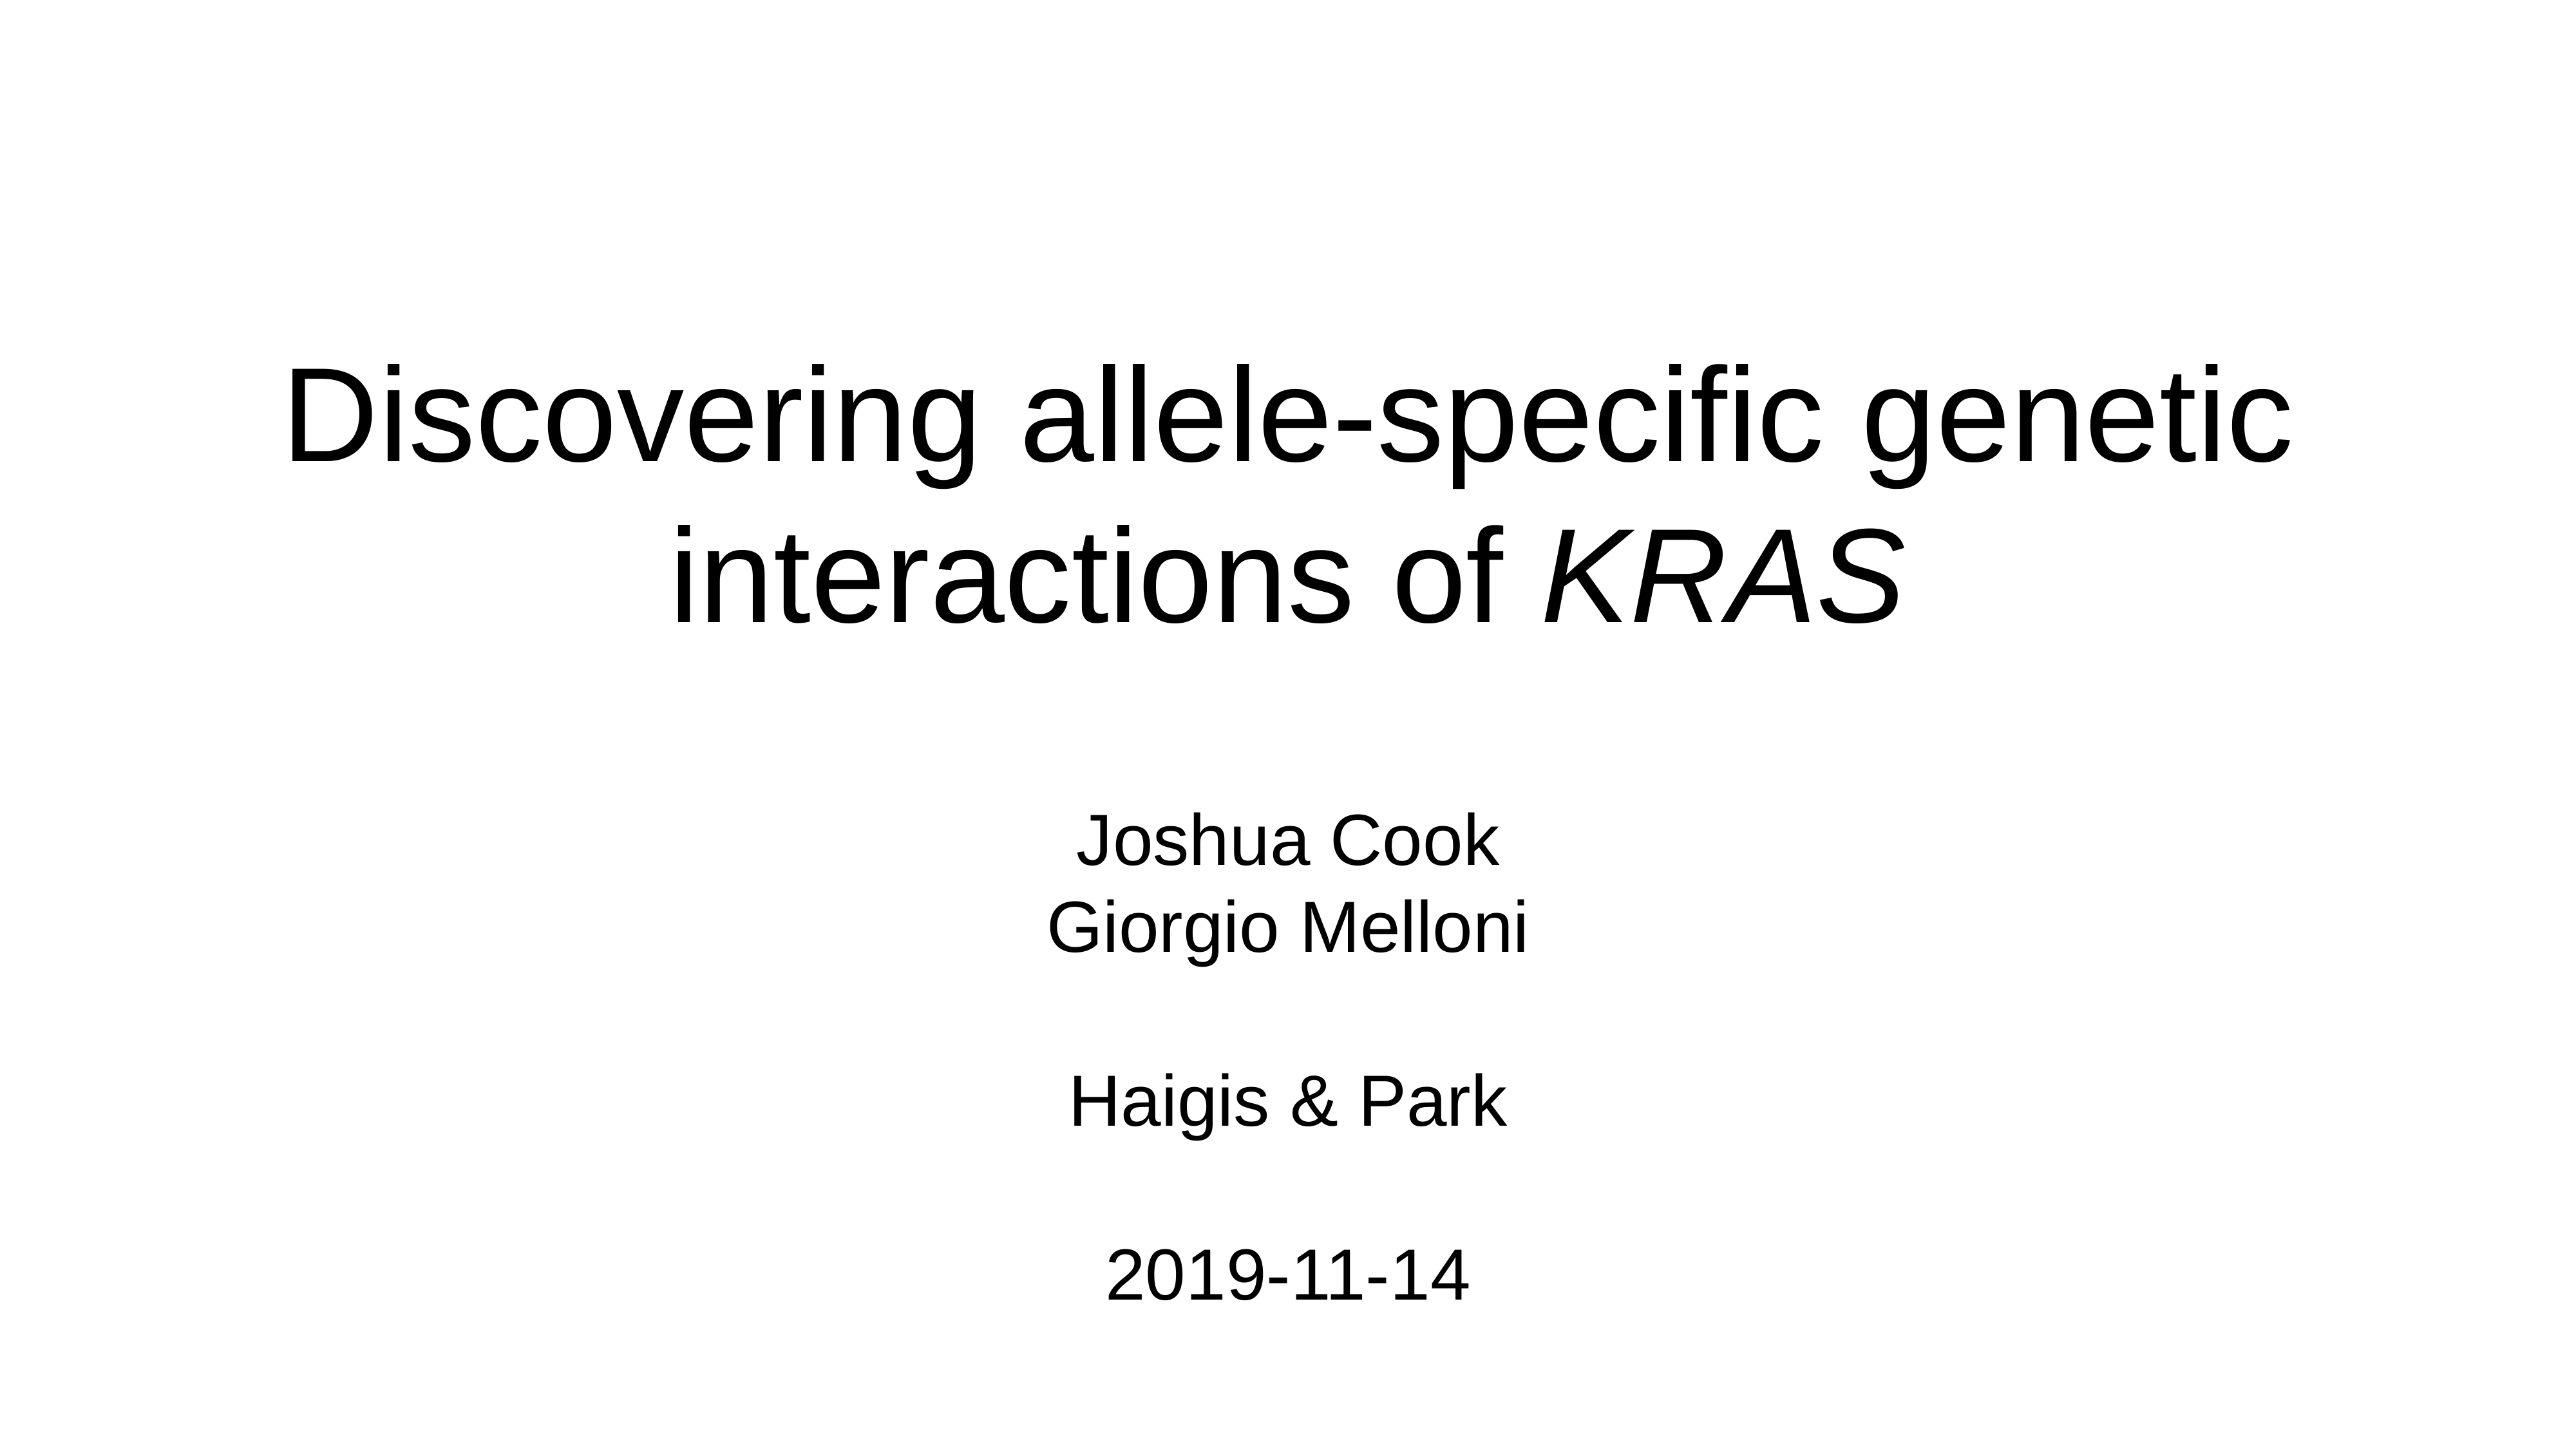

# Discovering allele-specific genetic interactions of KRAS
Joshua Cook
Giorgio Melloni

Haigis & Park

2019-11-14